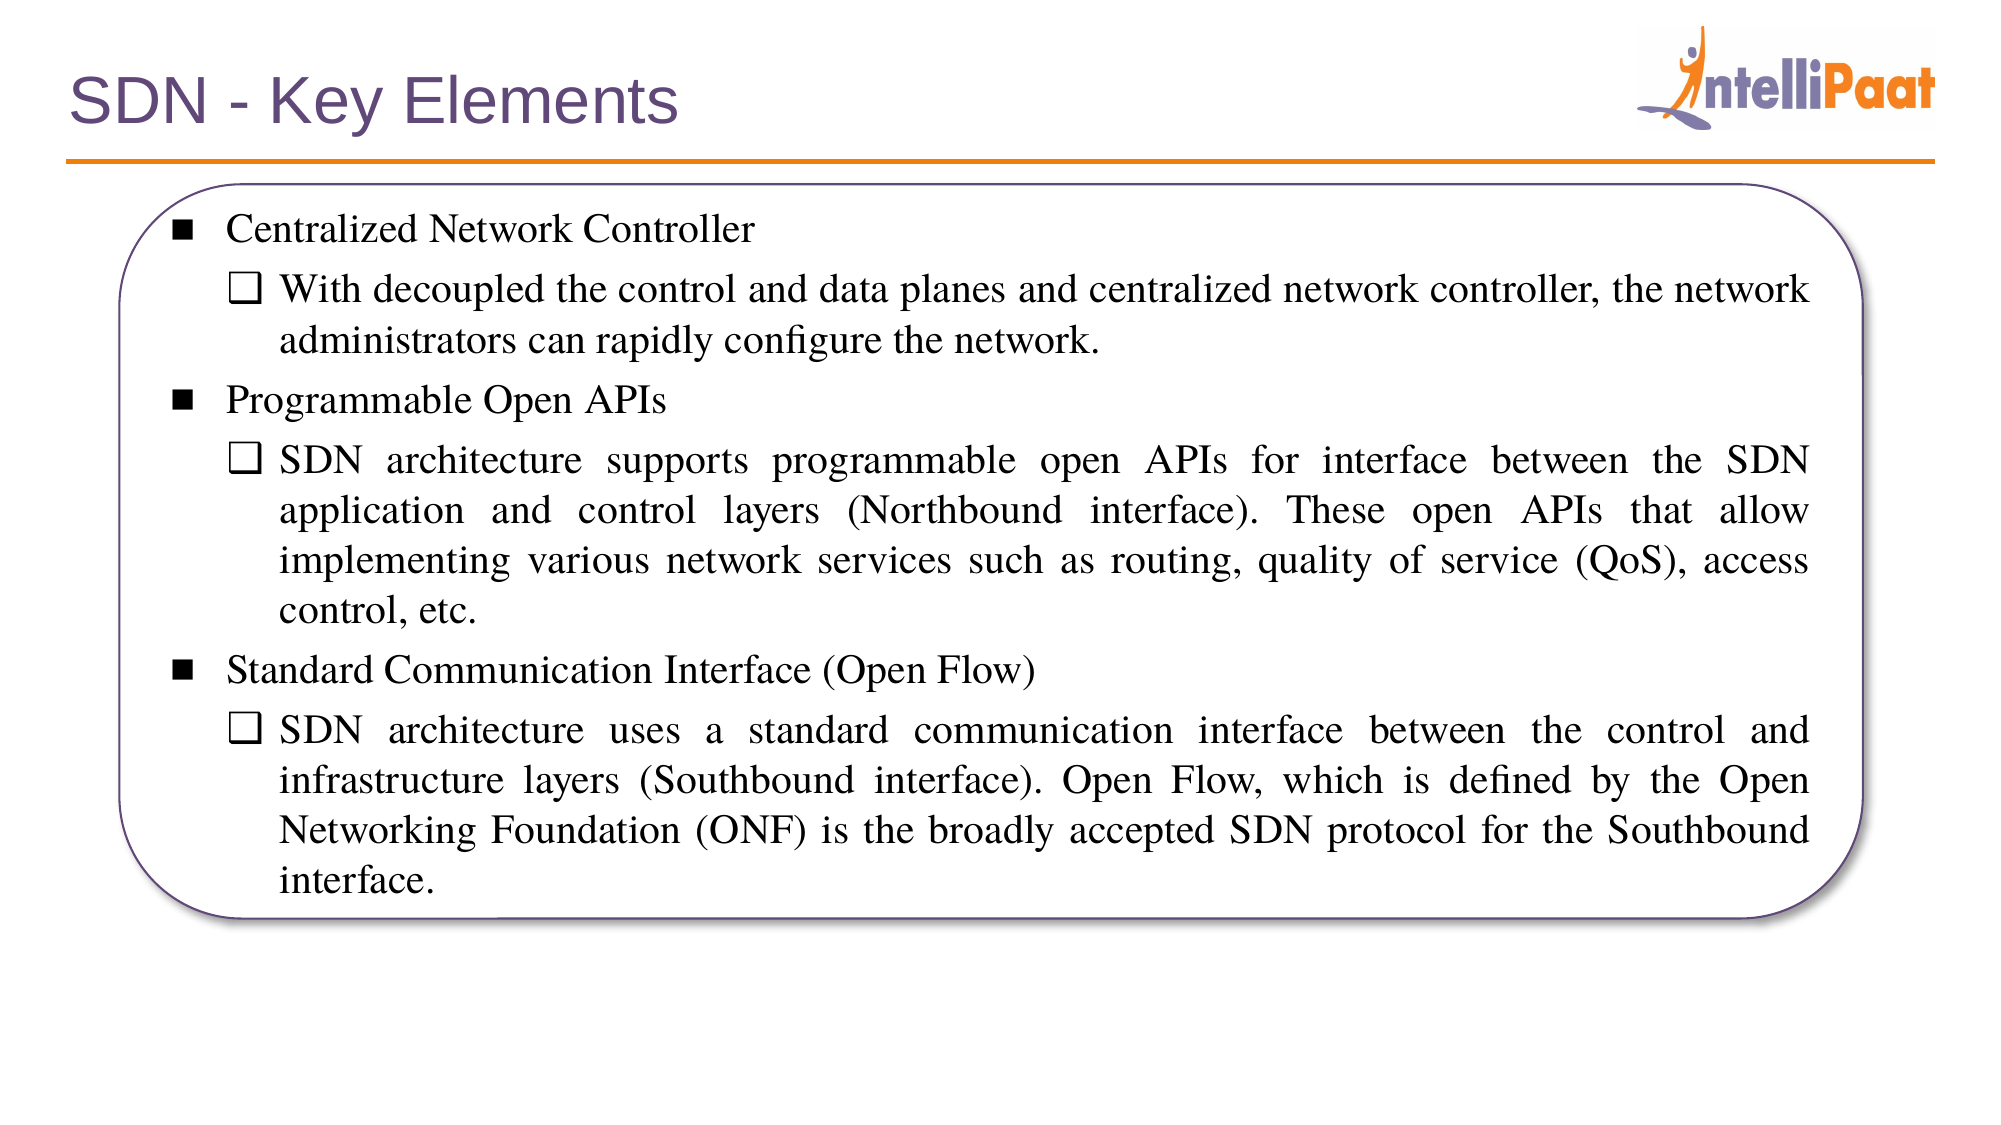

SDN - Key Elements
Centralized Network Controller
With decoupled the control and data planes and centralized network controller, the network administrators can rapidly configure the network.
Programmable Open APIs
SDN architecture supports programmable open APIs for interface between the SDN application and control layers (Northbound interface). These open APIs that allow implementing various network services such as routing, quality of service (QoS), access control, etc.
Standard Communication Interface (Open Flow)
SDN architecture uses a standard communication interface between the control and infrastructure layers (Southbound interface). Open Flow, which is defined by the Open Networking Foundation (ONF) is the broadly accepted SDN protocol for the Southbound interface.